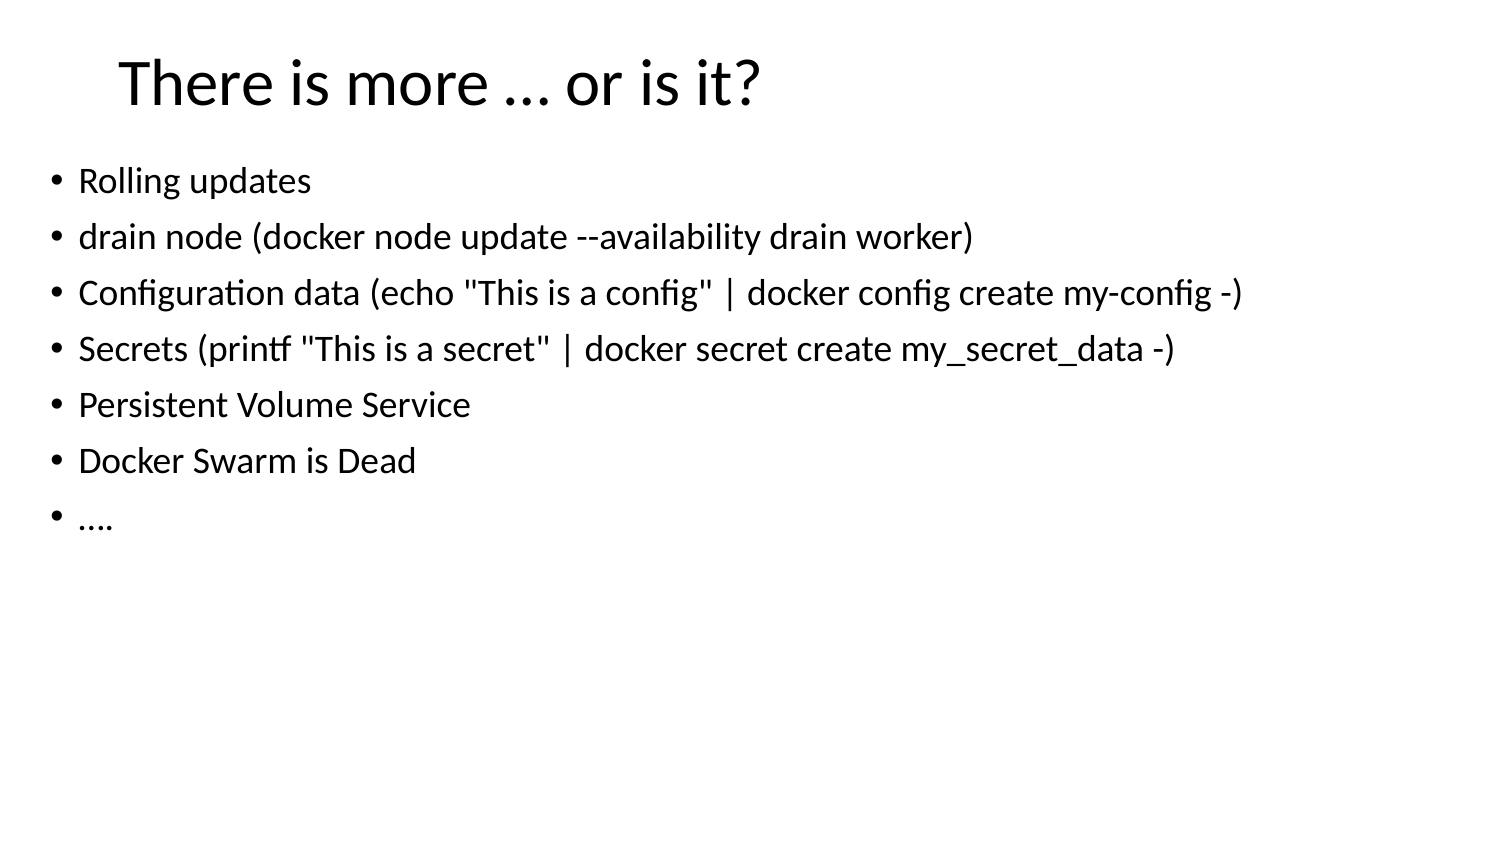

# There is more … or is it?
Rolling updates
drain node (docker node update --availability drain worker)
Configuration data (echo "This is a config" | docker config create my-config -)
Secrets (printf "This is a secret" | docker secret create my_secret_data -)
Persistent Volume Service
Docker Swarm is Dead
….